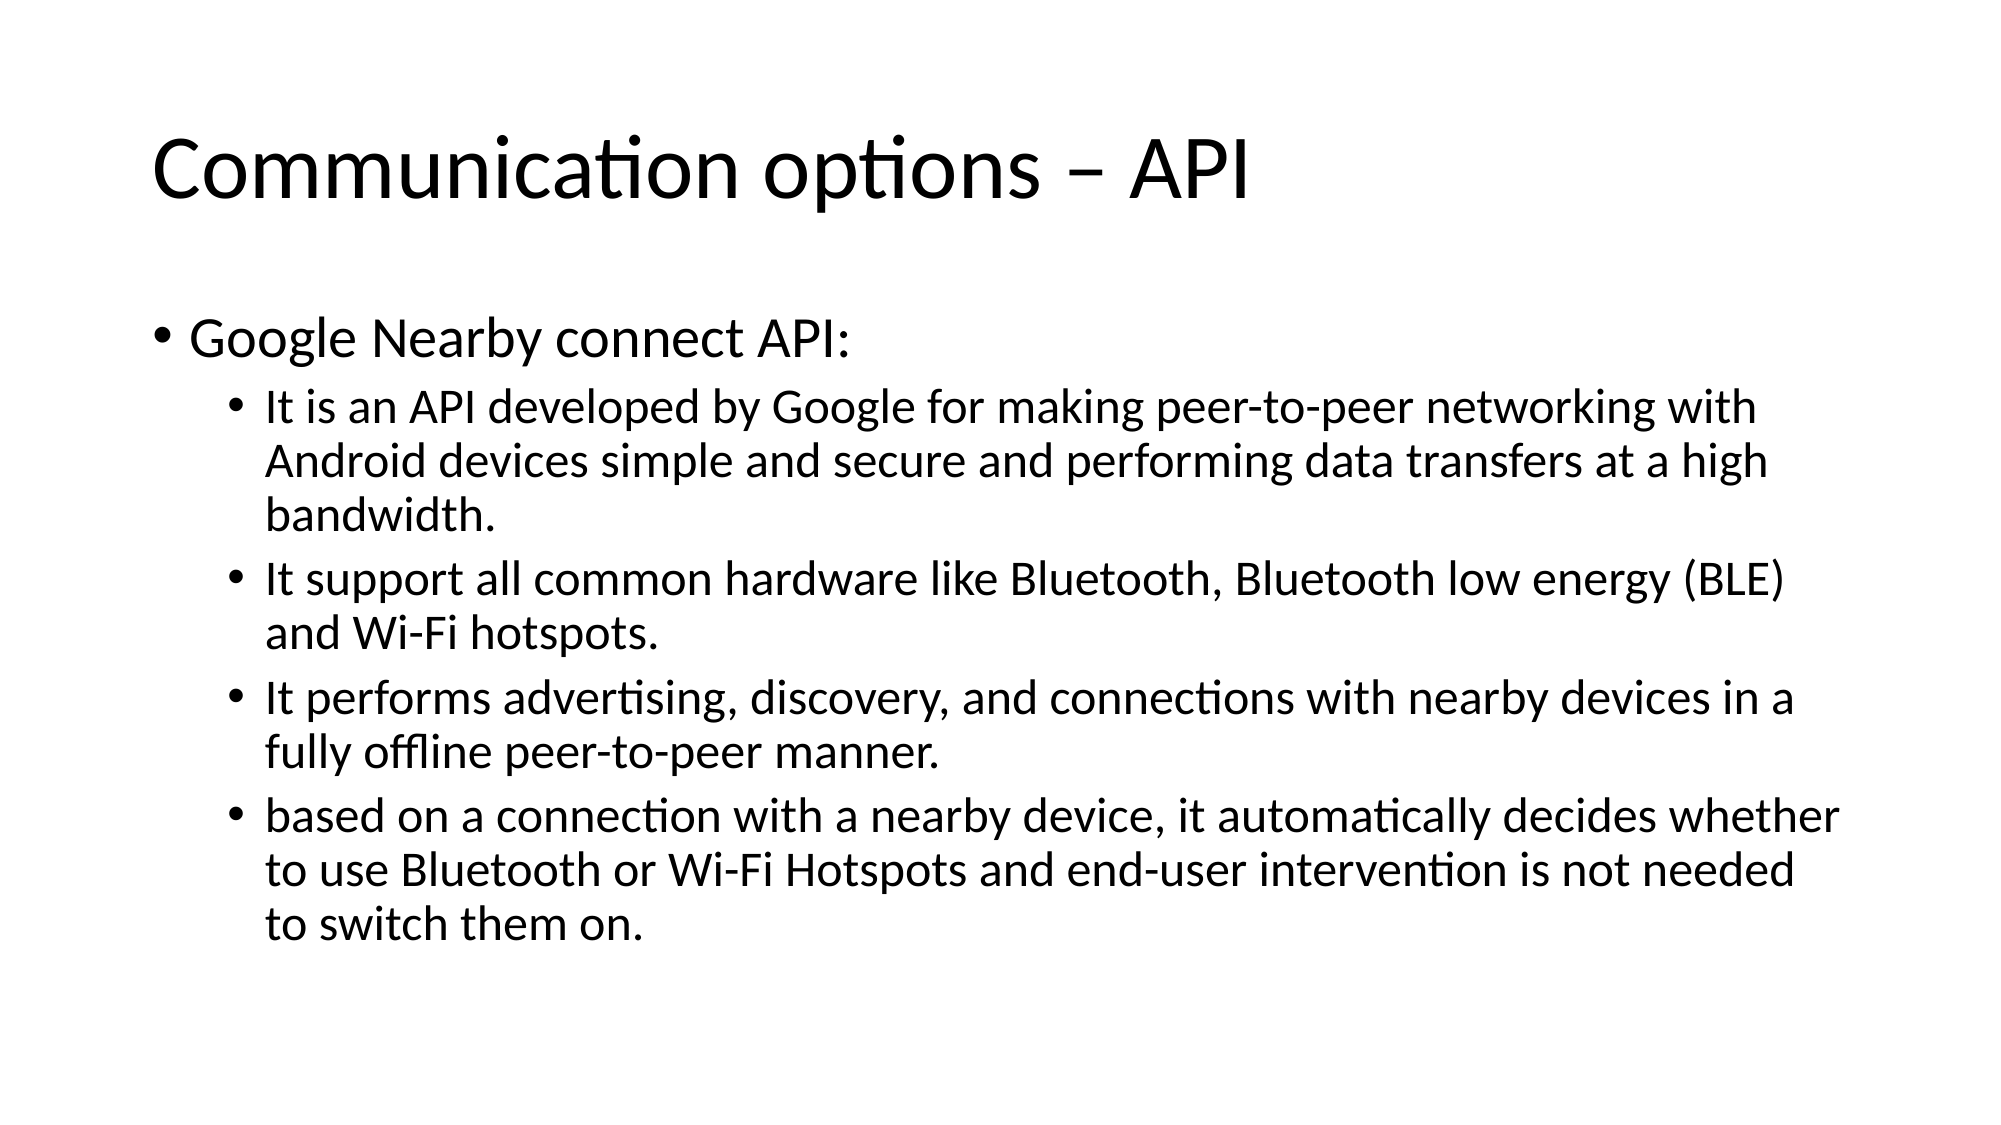

# Communication options – API
Google Nearby connect API:
It is an API developed by Google for making peer-to-peer networking with Android devices simple and secure and performing data transfers at a high bandwidth.
It support all common hardware like Bluetooth, Bluetooth low energy (BLE) and Wi-Fi hotspots.
It performs advertising, discovery, and connections with nearby devices in a fully offline peer-to-peer manner.
based on a connection with a nearby device, it automatically decides whether to use Bluetooth or Wi-Fi Hotspots and end-user intervention is not needed to switch them on.